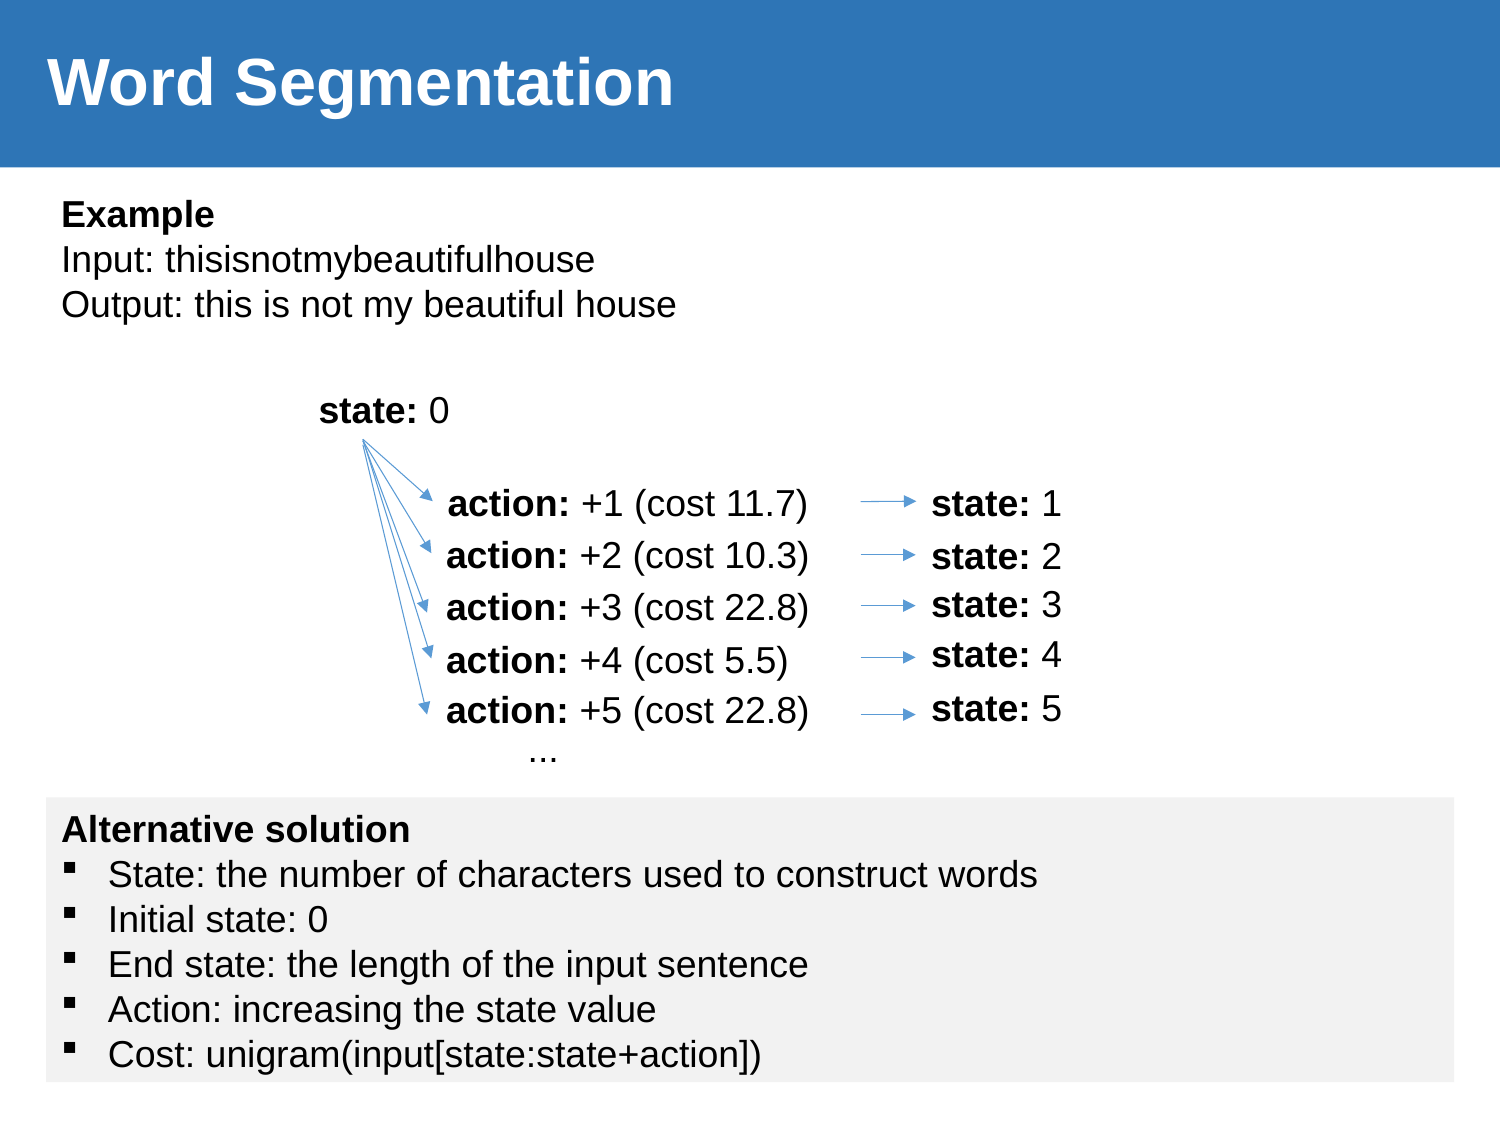

# Word Segmentation
53
Example
Input: thisisnotmybeautifulhouse
Output: this is not my beautiful house
state: 0
action: +1 (cost 11.7)
state: 1
action: +2 (cost 10.3)
state: 2
state: 3
action: +3 (cost 22.8)
state: 4
action: +4 (cost 5.5)
state: 5
action: +5 (cost 22.8)
...
Alternative solution
State: the number of characters used to construct words
Initial state: 0
End state: the length of the input sentence
Action: increasing the state value
Cost: unigram(input[state:state+action])